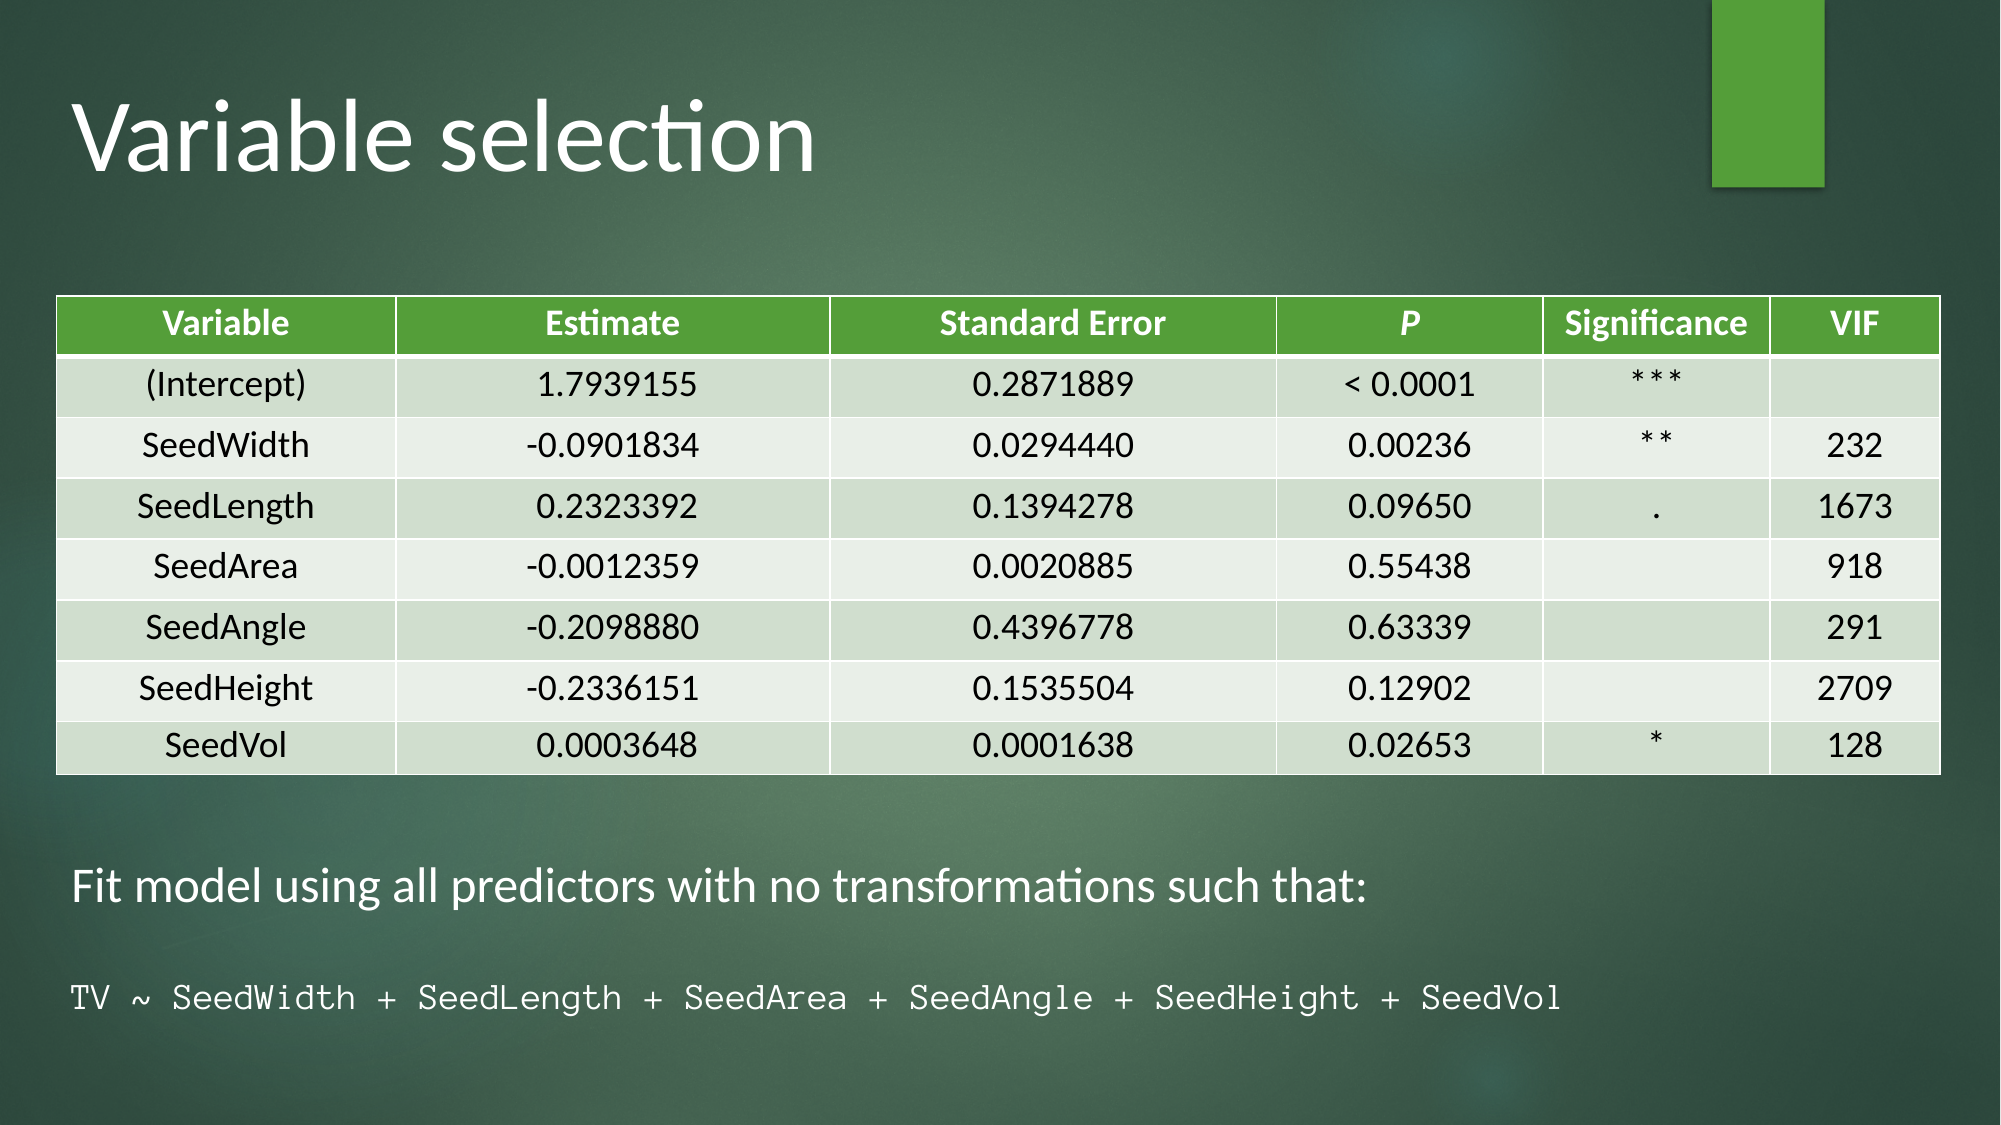

Variable selection
| Variable | Estimate | Standard Error | P | Significance | VIF |
| --- | --- | --- | --- | --- | --- |
| (Intercept) | 1.7939155 | 0.2871889 | < 0.0001 | \*\*\* |  |
| SeedWidth | -0.0901834 | 0.0294440 | 0.00236 | \*\* | 232 |
| SeedLength | 0.2323392 | 0.1394278 | 0.09650 | . | 1673 |
| SeedArea | -0.0012359 | 0.0020885 | 0.55438 |  | 918 |
| SeedAngle | -0.2098880 | 0.4396778 | 0.63339 |  | 291 |
| SeedHeight | -0.2336151 | 0.1535504 | 0.12902 |  | 2709 |
| SeedVol | 0.0003648 | 0.0001638 | 0.02653 | \* | 128 |
Fit model using all predictors with no transformations such that:

TV ~ SeedWidth + SeedLength + SeedArea + SeedAngle + SeedHeight + SeedVol